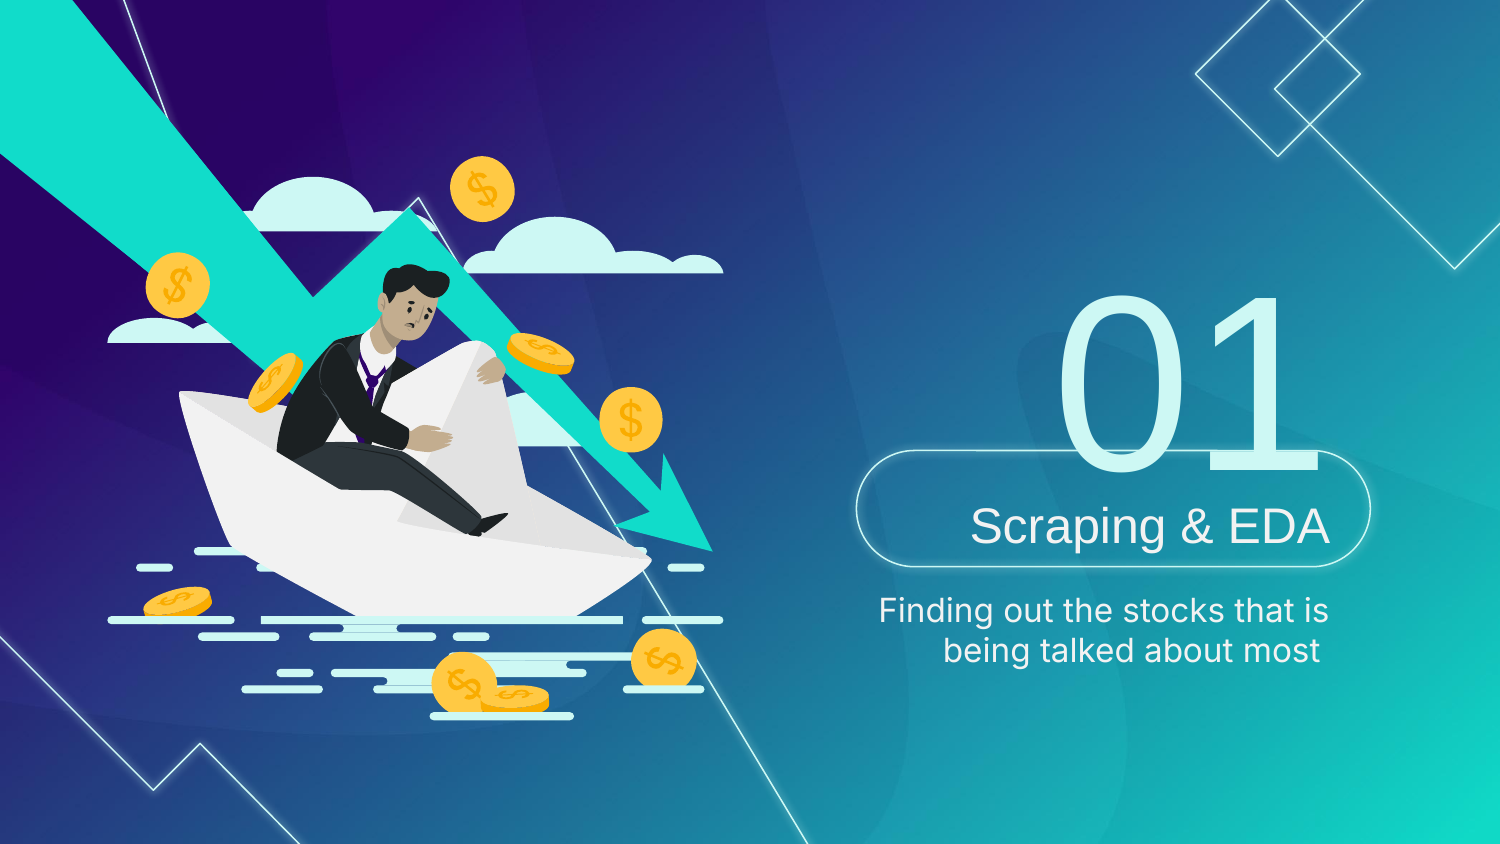

01

# Scraping & EDA
Finding out the stocks that is being talked about most